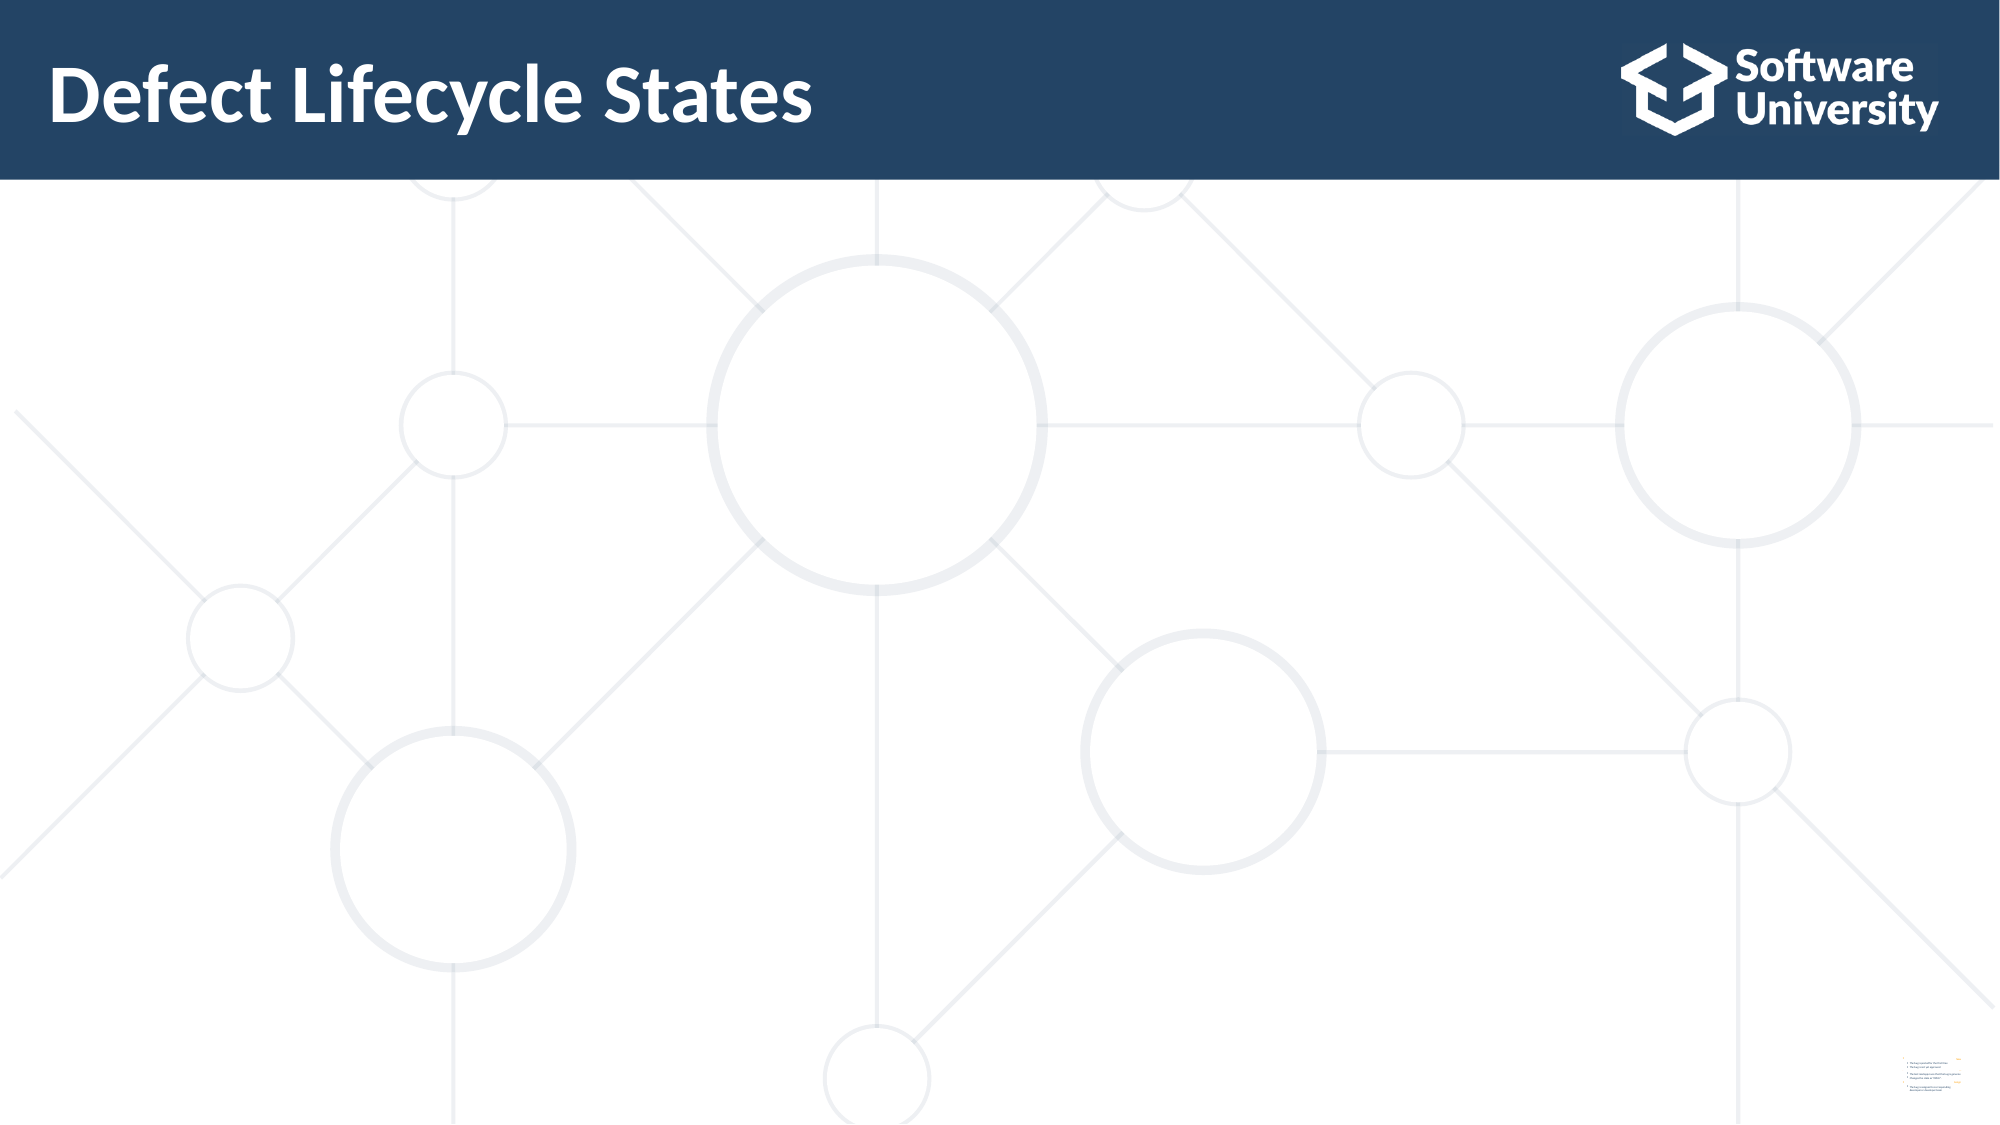

# Defect Lifecycle States
New
The bug is posted for the first time
The bug is not yet approved
Open
The test lead approves that the bug is genuine
Changes the state as “OPEN”.
Assign
The bug is assigned to corresponding developer or developer team